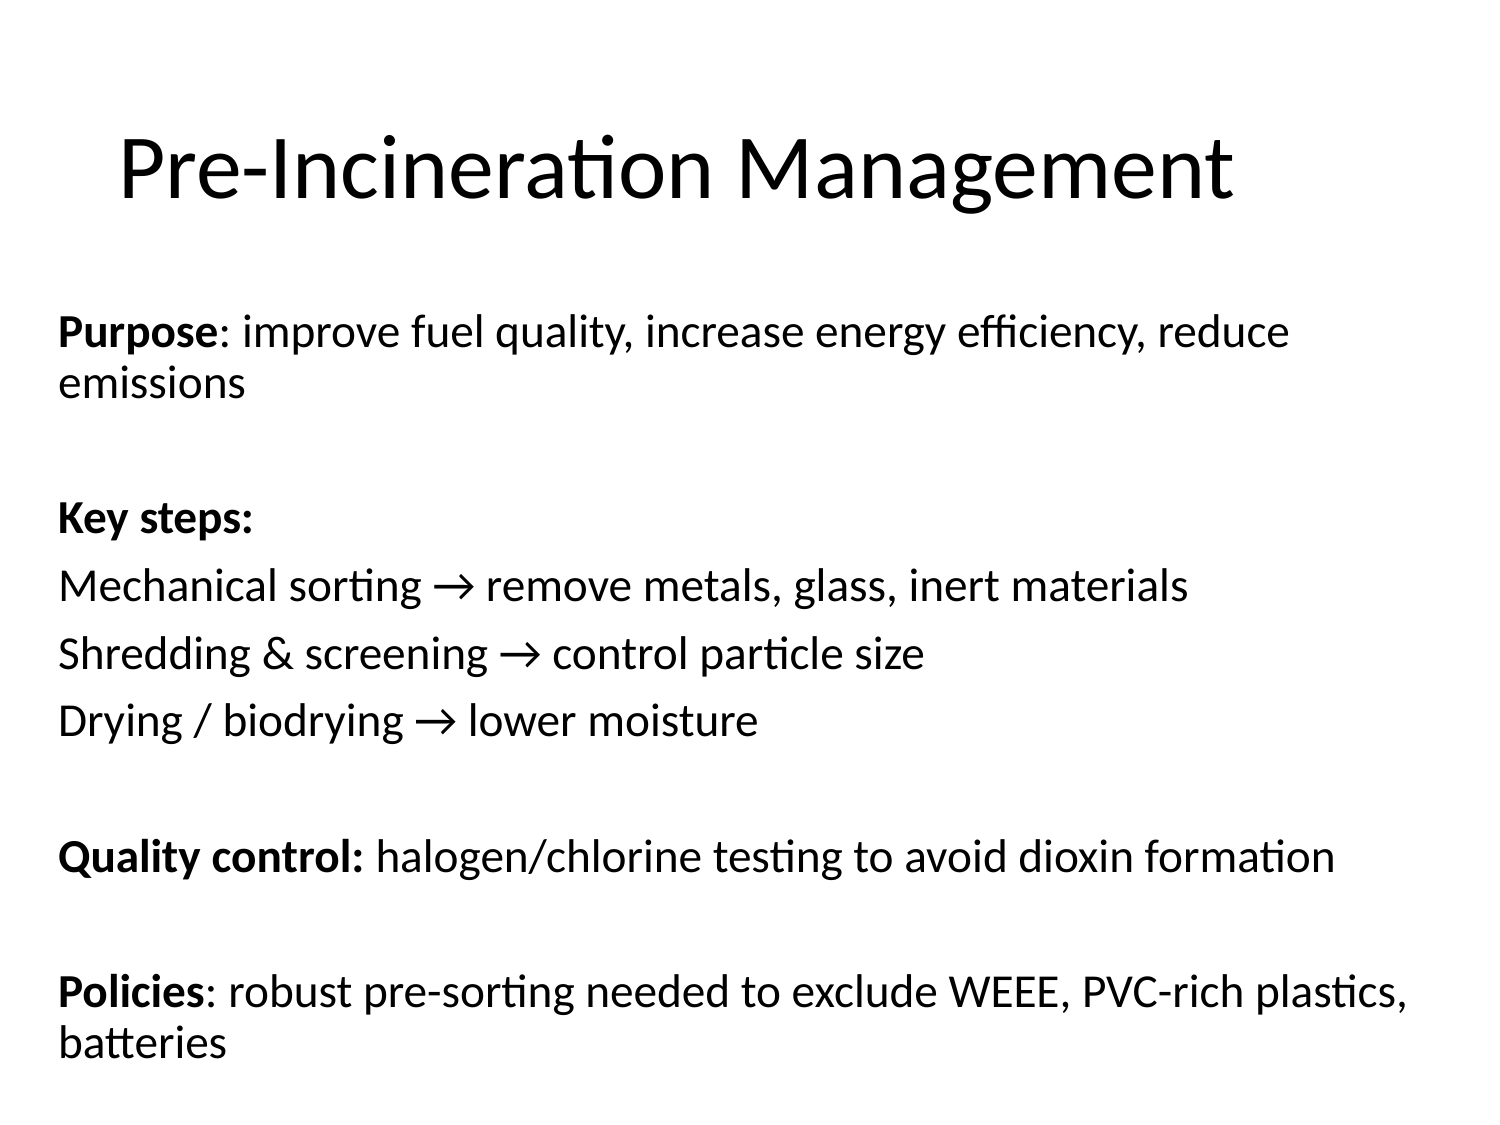

# Pre-Incineration Management
Purpose: improve fuel quality, increase energy efficiency, reduce emissions

Key steps:
Mechanical sorting → remove metals, glass, inert materials
Shredding & screening → control particle size
Drying / biodrying → lower moisture

Quality control: halogen/chlorine testing to avoid dioxin formation

Policies: robust pre-sorting needed to exclude WEEE, PVC-rich plastics, batteries